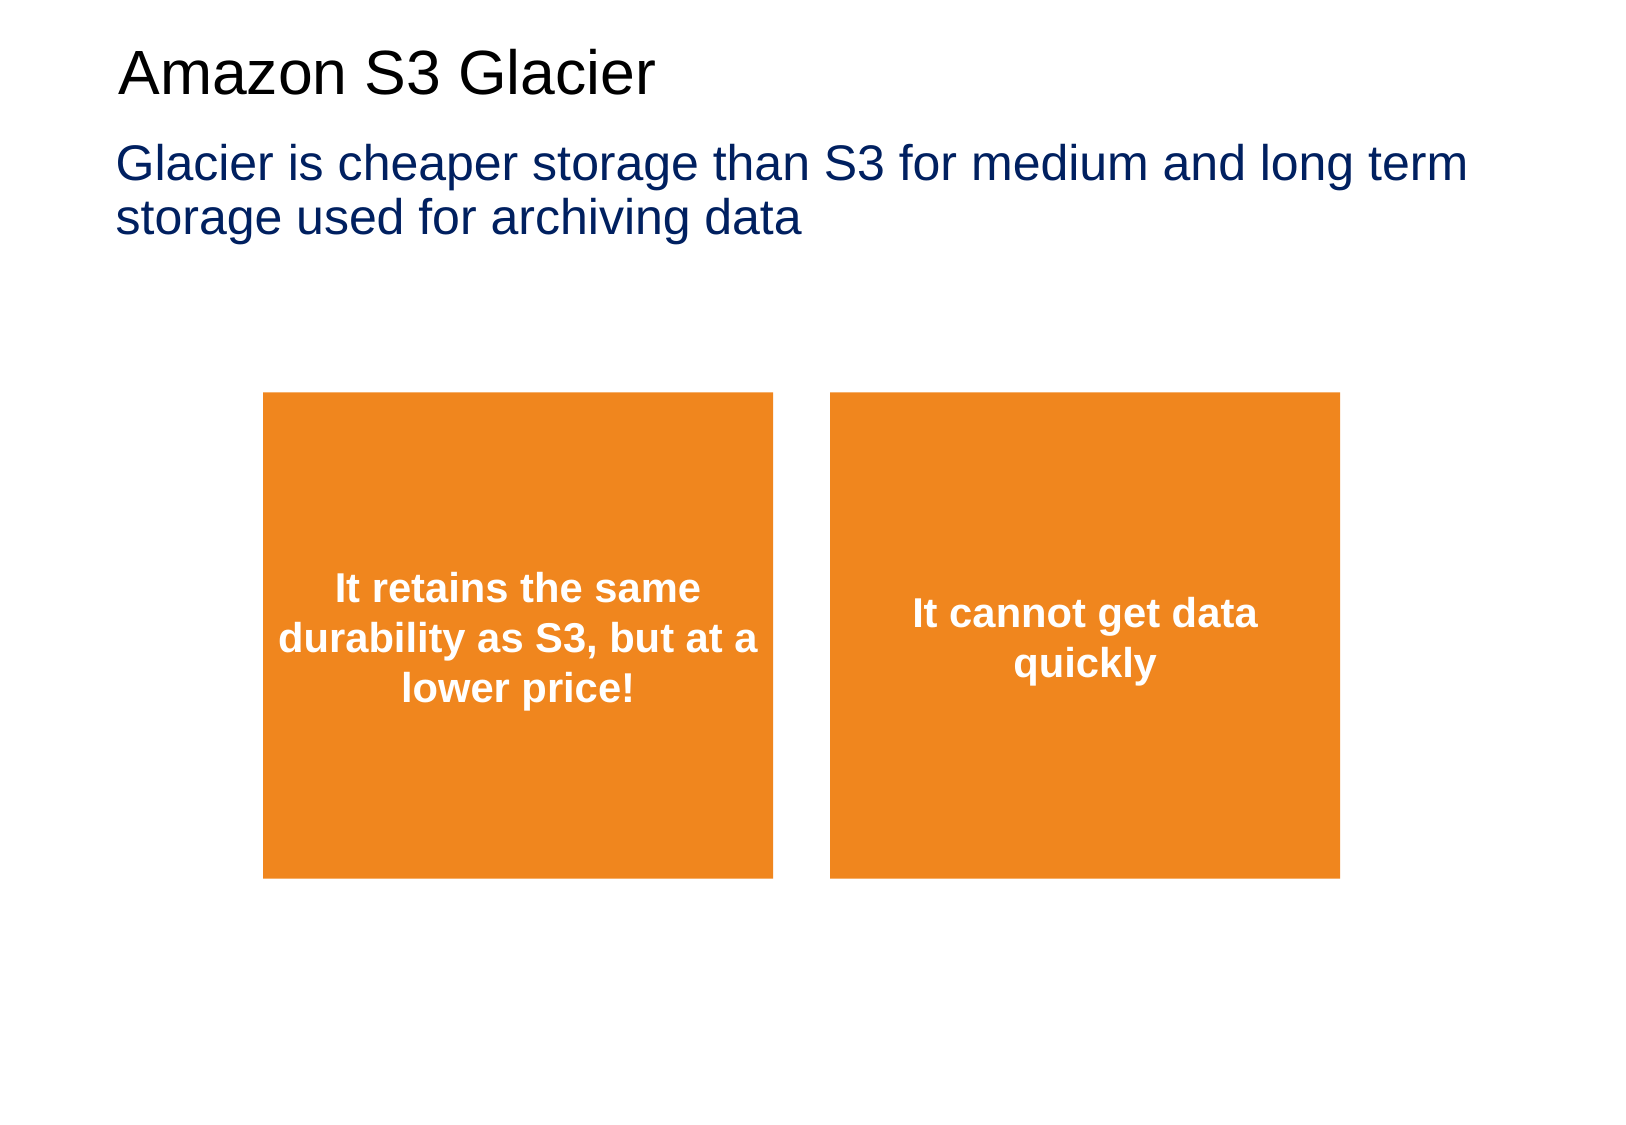

Amazon S3 Glacier
Glacier is cheaper storage than S3 for medium and long term storage used for archiving data
It retains the same durability as S3, but at a lower price!
It cannot get data quickly